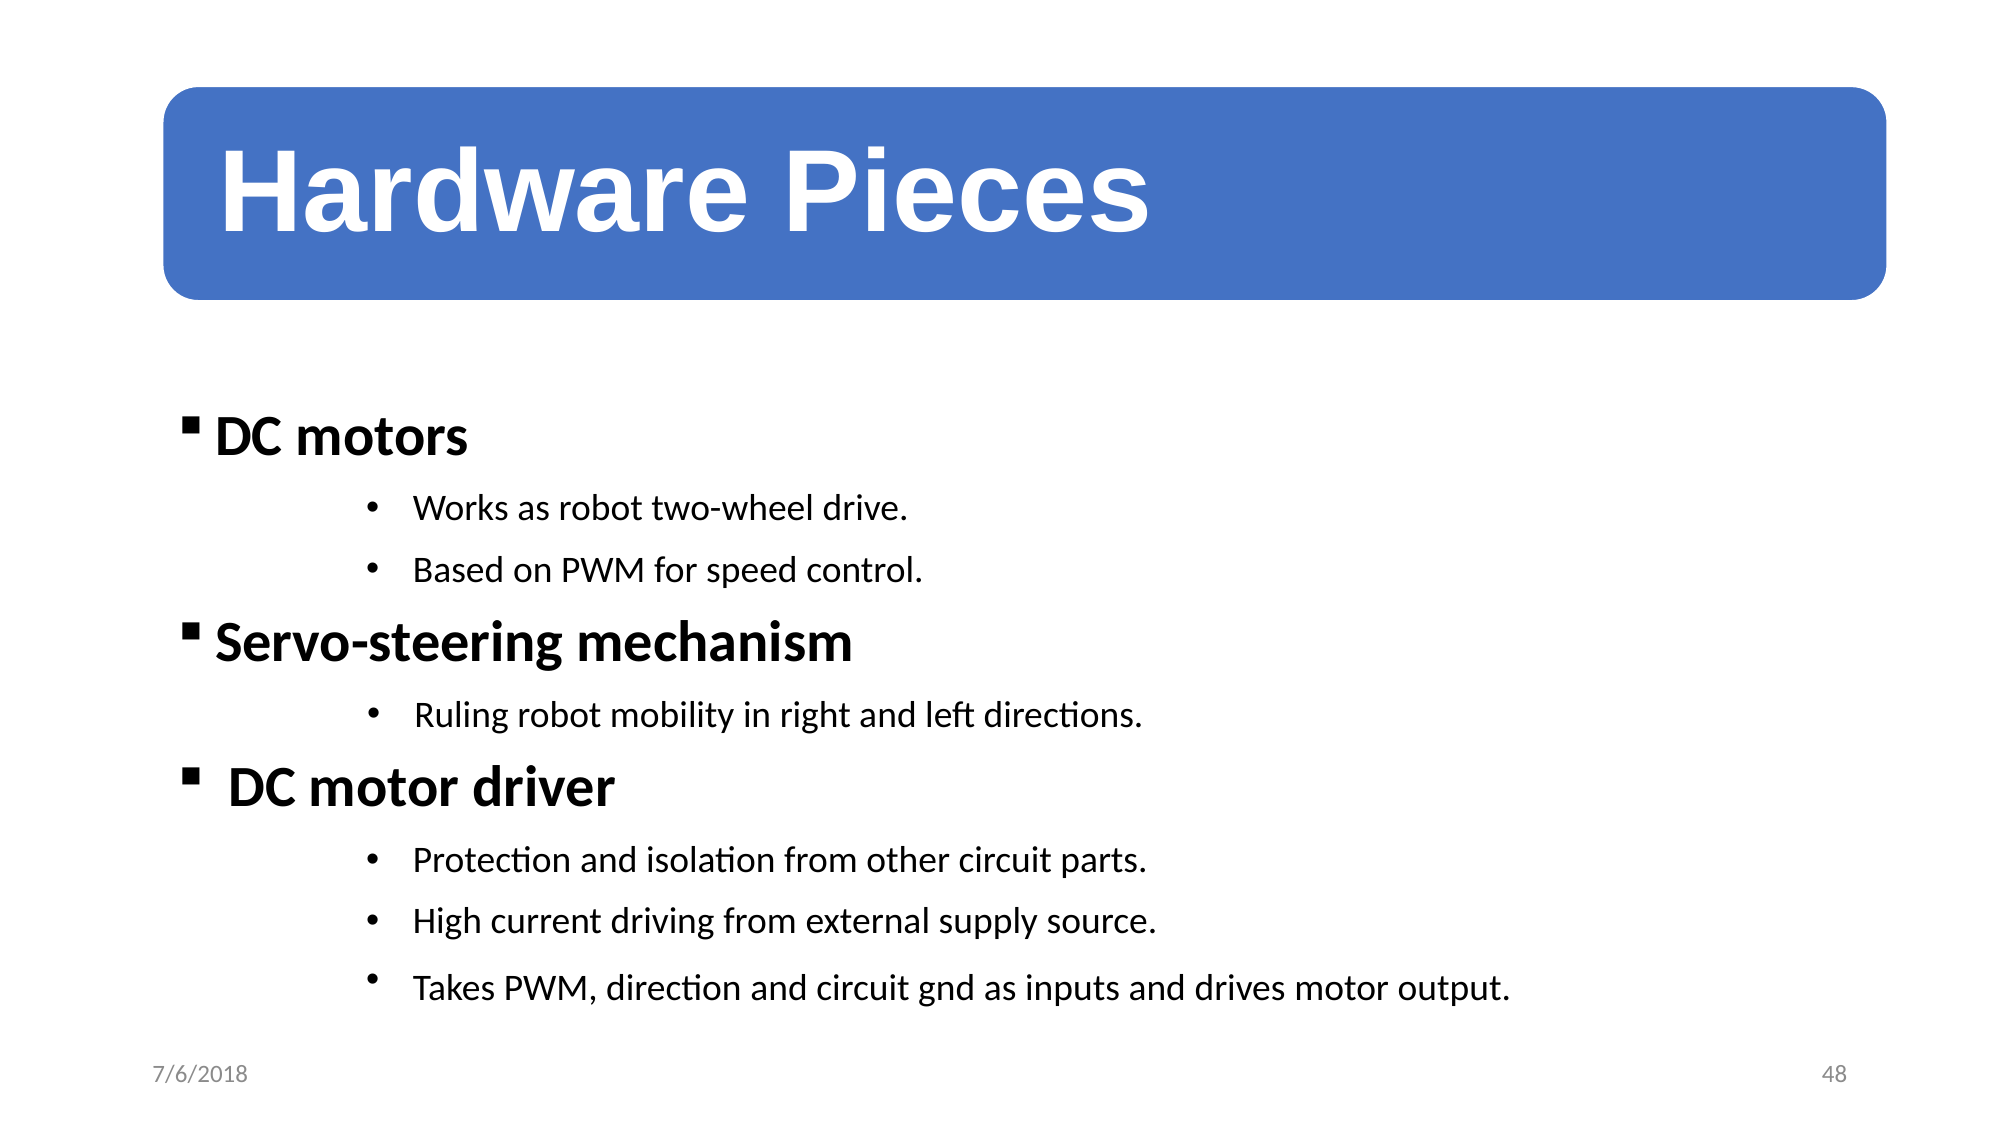

Hardware Pieces
DC motors
Works as robot two-wheel drive.
Based on PWM for speed control.
Servo-steering mechanism
    Ruling robot mobility in right and left directions.
 DC motor driver
Protection and isolation from other circuit parts.
High current driving from external supply source.
Takes PWM, direction and circuit gnd as inputs and drives motor output.
7/6/2018
48